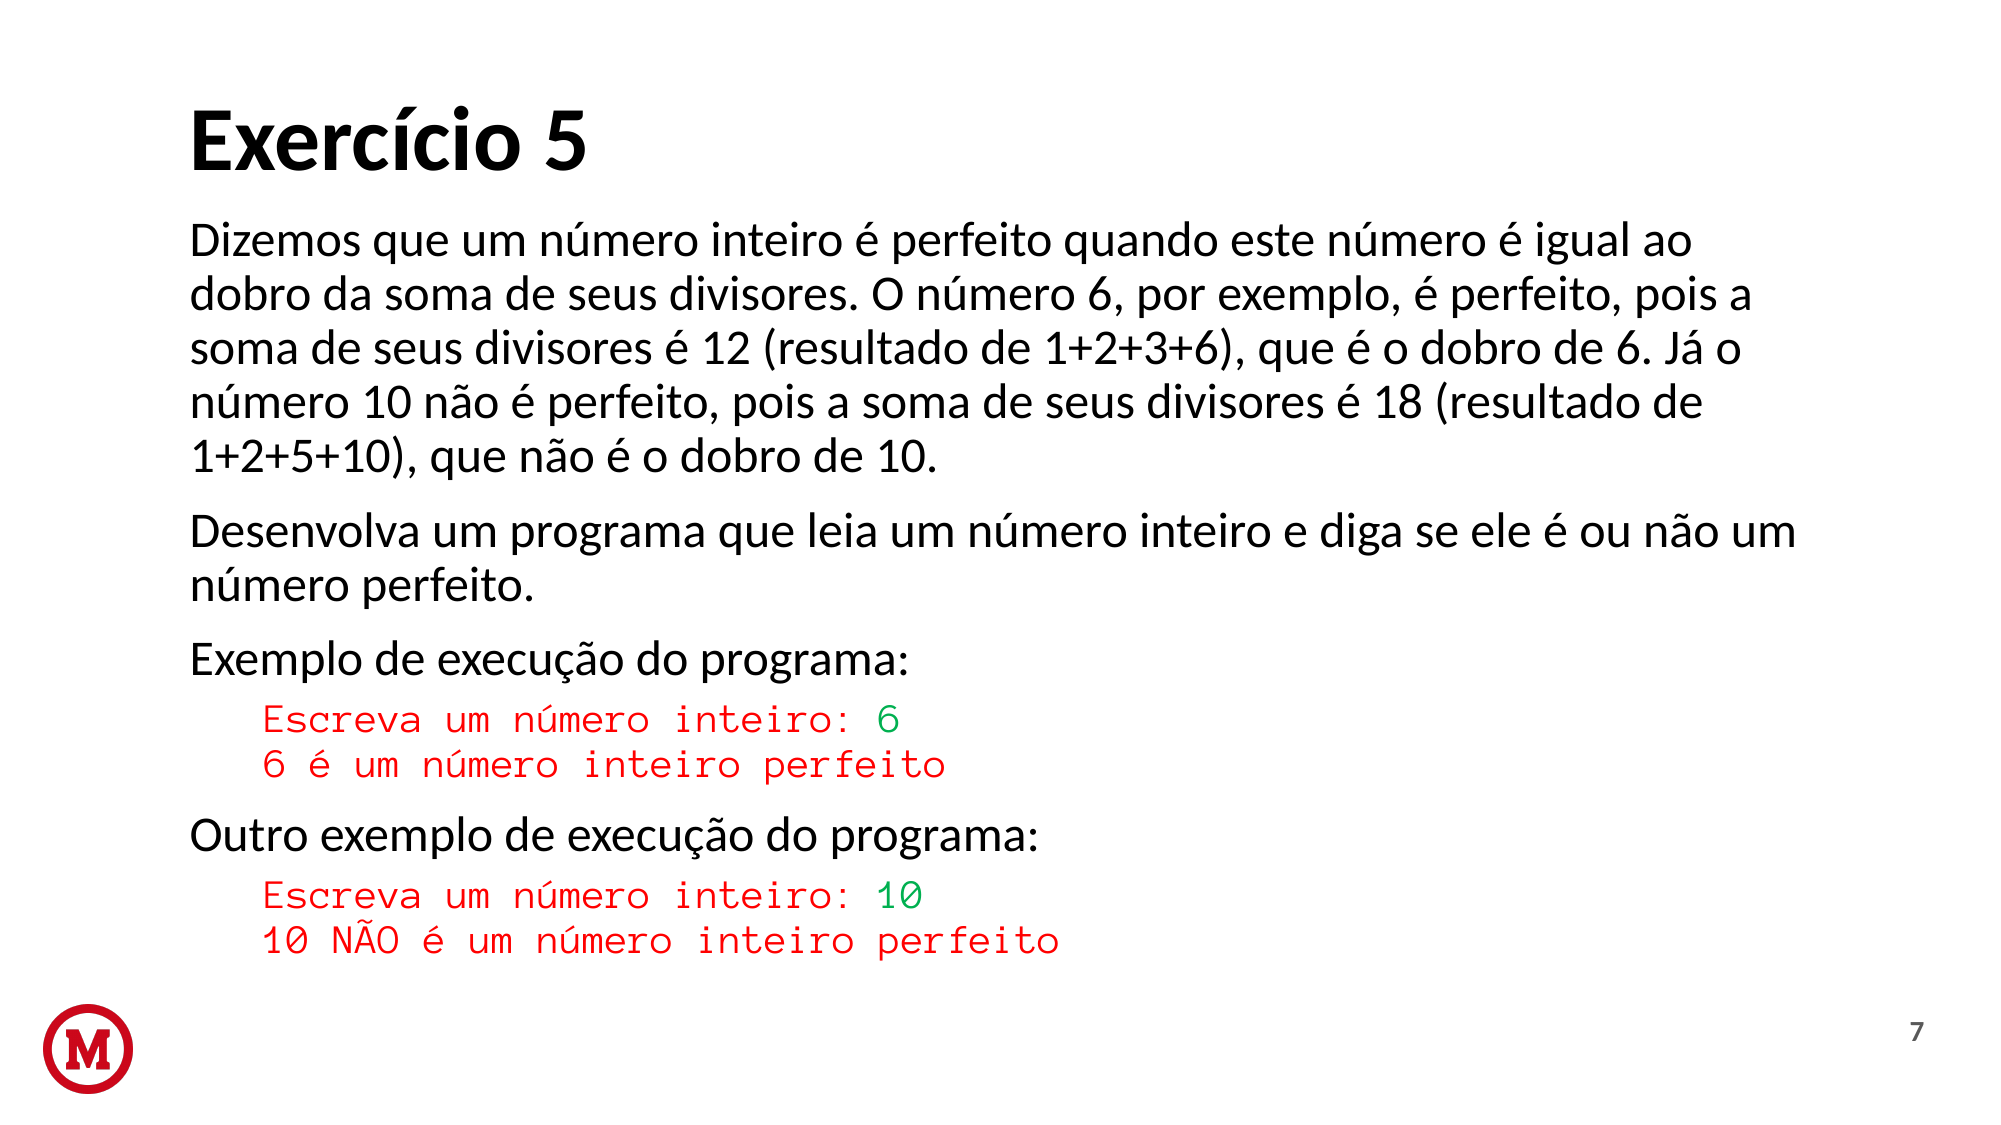

# Exercício 5
Dizemos que um número inteiro é perfeito quando este número é igual ao dobro da soma de seus divisores. O número 6, por exemplo, é perfeito, pois a soma de seus divisores é 12 (resultado de 1+2+3+6), que é o dobro de 6. Já o número 10 não é perfeito, pois a soma de seus divisores é 18 (resultado de 1+2+5+10), que não é o dobro de 10.
Desenvolva um programa que leia um número inteiro e diga se ele é ou não um número perfeito.
Exemplo de execução do programa:
Escreva um número inteiro: 6
6 é um número inteiro perfeito
Outro exemplo de execução do programa:
Escreva um número inteiro: 10
10 NÃO é um número inteiro perfeito

7